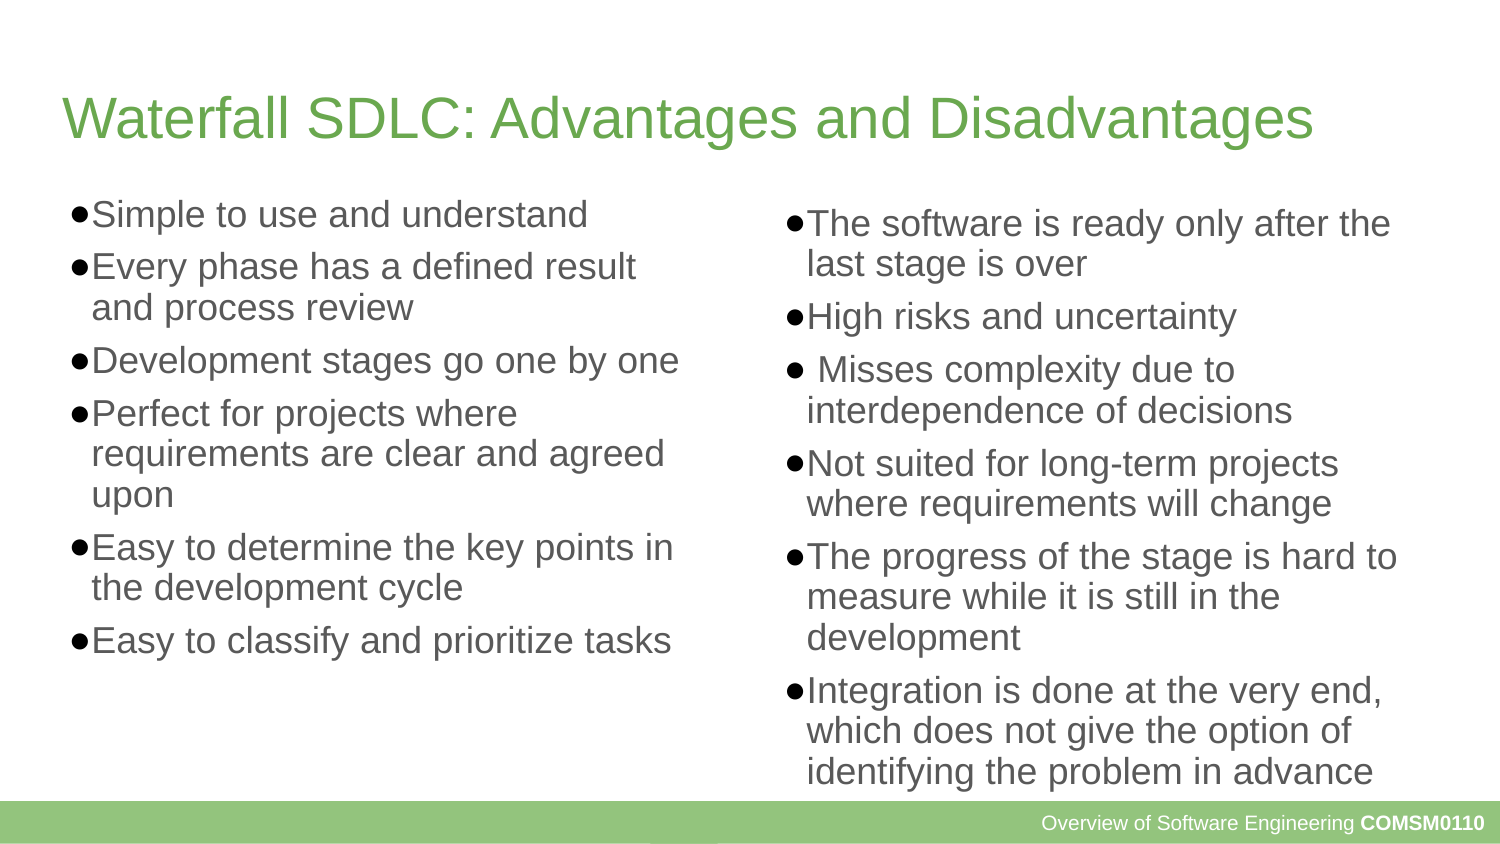

# Waterfall SDLC: Advantages and Disadvantages
Simple to use and understand
Every phase has a defined result and process review
Development stages go one by one
Perfect for projects where requirements are clear and agreed upon
Easy to determine the key points in the development cycle
Easy to classify and prioritize tasks
The software is ready only after the last stage is over
High risks and uncertainty
 Misses complexity due to interdependence of decisions
Not suited for long-term projects where requirements will change
The progress of the stage is hard to measure while it is still in the development
Integration is done at the very end, which does not give the option of identifying the problem in advance